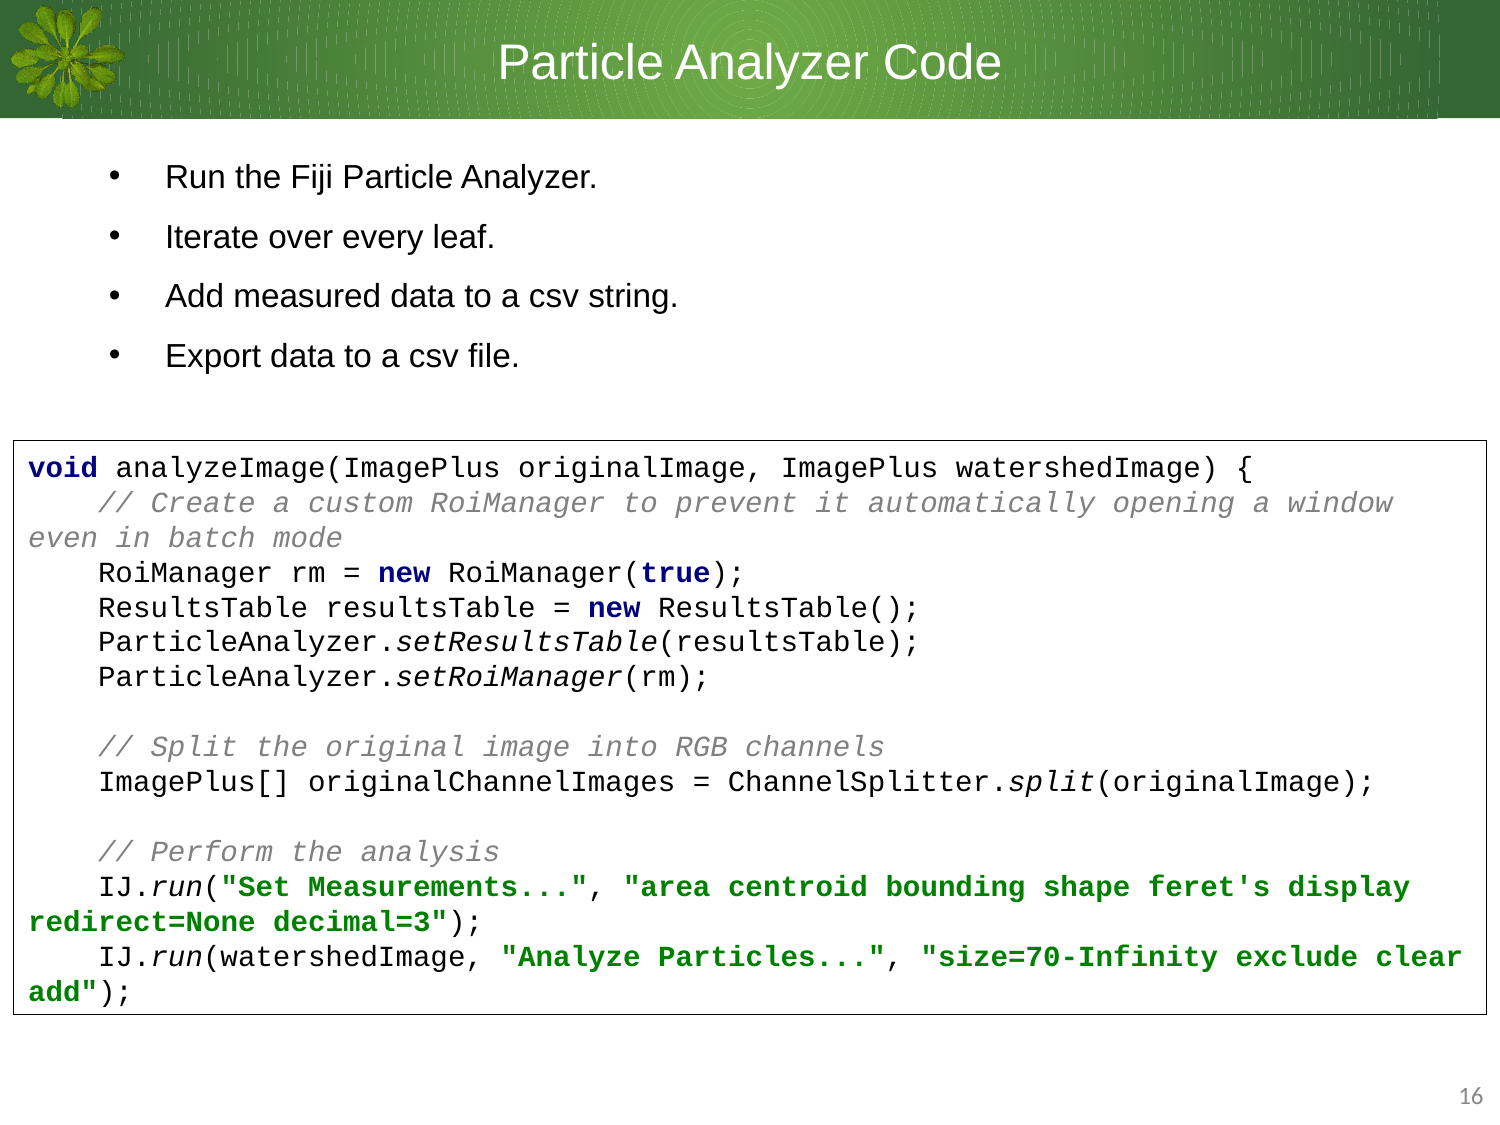

# Particle Analyzer Code
Run the Fiji Particle Analyzer.
Iterate over every leaf.
Add measured data to a csv string.
Export data to a csv file.
void analyzeImage(ImagePlus originalImage, ImagePlus watershedImage) {
    // Create a custom RoiManager to prevent it automatically opening a window even in batch mode
    RoiManager rm = new RoiManager(true);
    ResultsTable resultsTable = new ResultsTable();
    ParticleAnalyzer.setResultsTable(resultsTable);
    ParticleAnalyzer.setRoiManager(rm);
    // Split the original image into RGB channels
    ImagePlus[] originalChannelImages = ChannelSplitter.split(originalImage);
    // Perform the analysis
    IJ.run("Set Measurements...", "area centroid bounding shape feret's display redirect=None decimal=3");
    IJ.run(watershedImage, "Analyze Particles...", "size=70-Infinity exclude clear add");
16